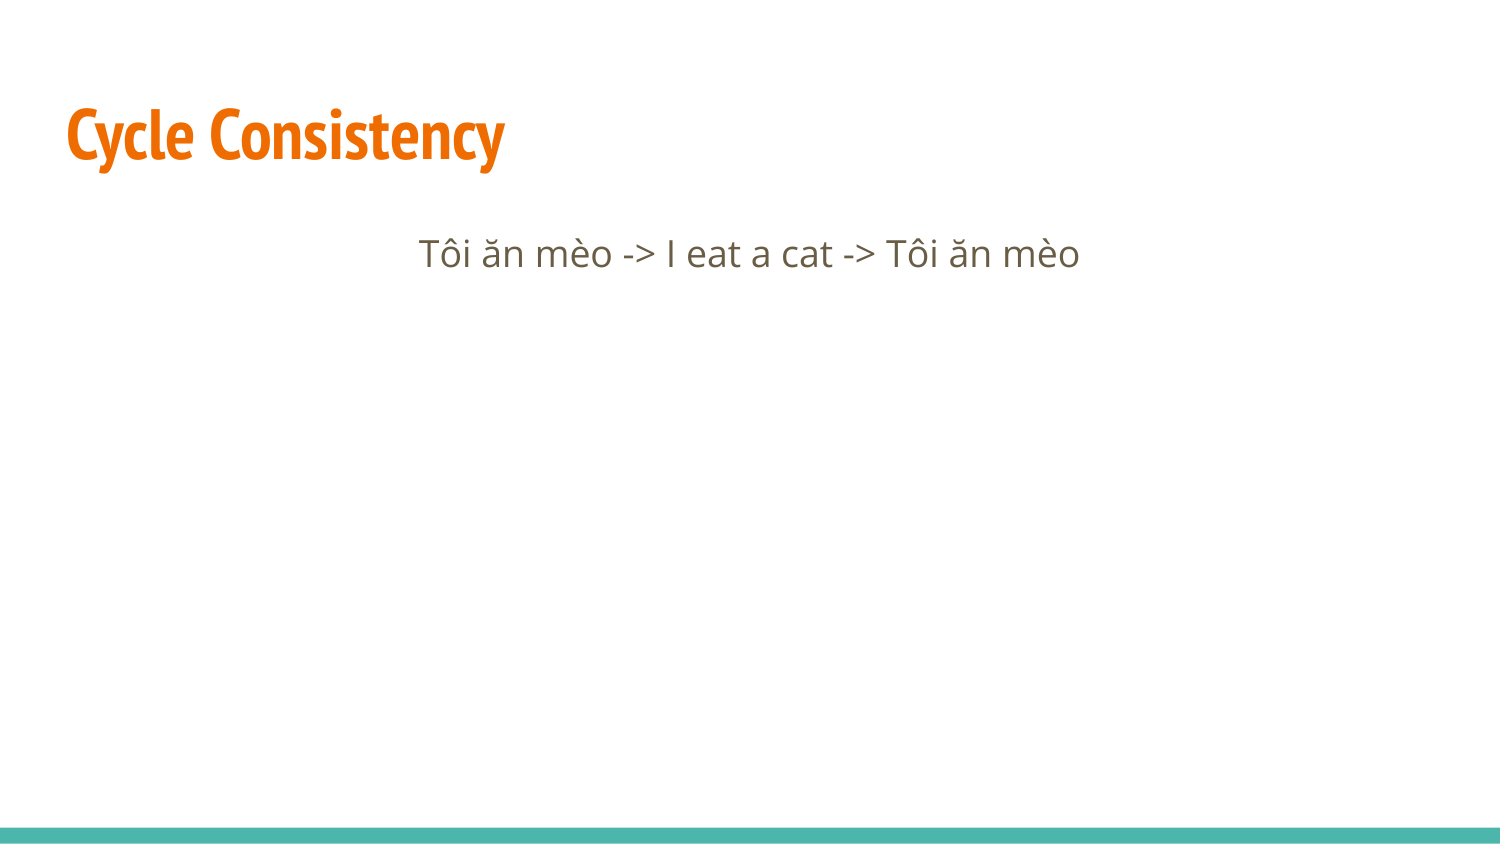

# Cycle Consistency
Tôi ăn mèo -> I eat a cat -> Tôi ăn mèo